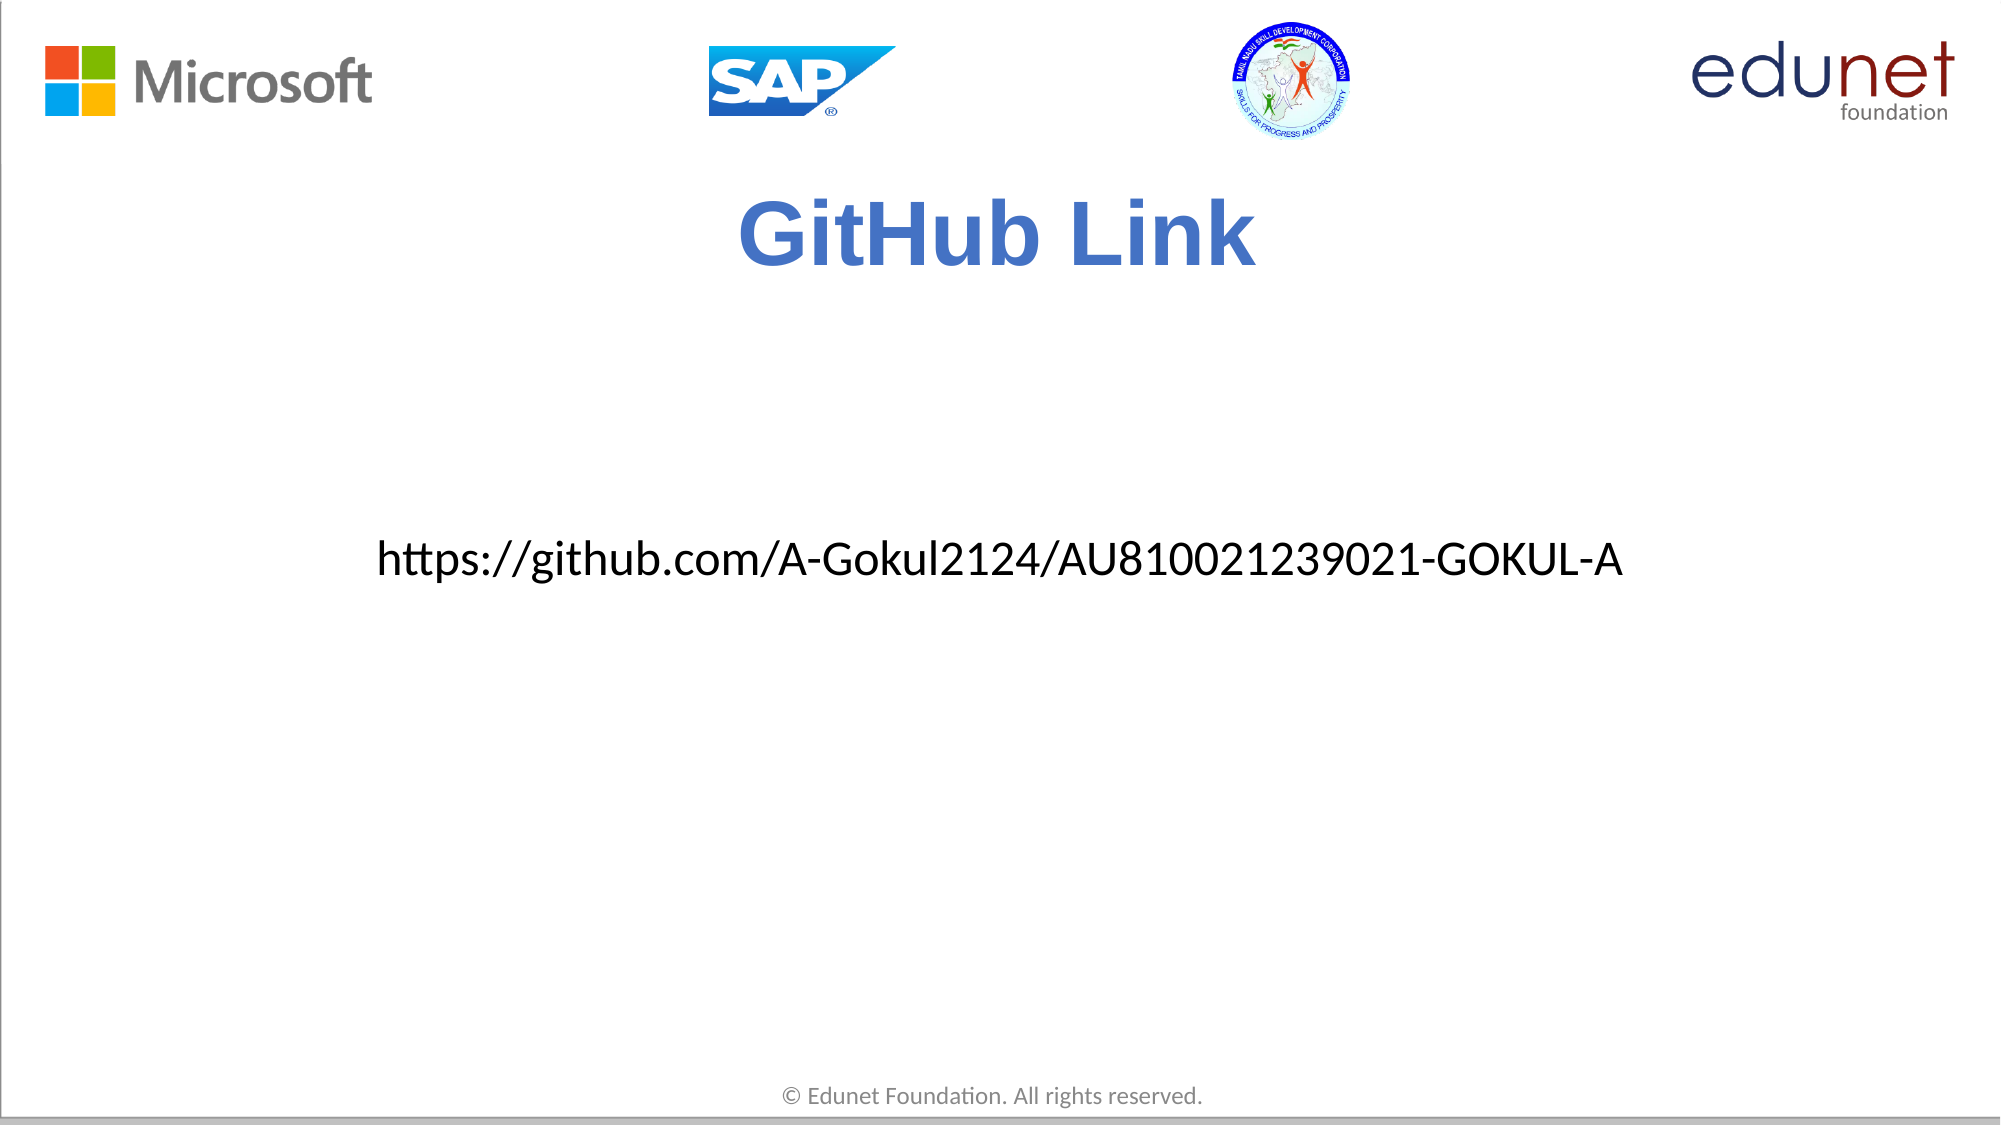

# GitHub Link
https://github.com/A-Gokul2124/AU810021239021-GOKUL-A
© Edunet Foundation. All rights reserved.